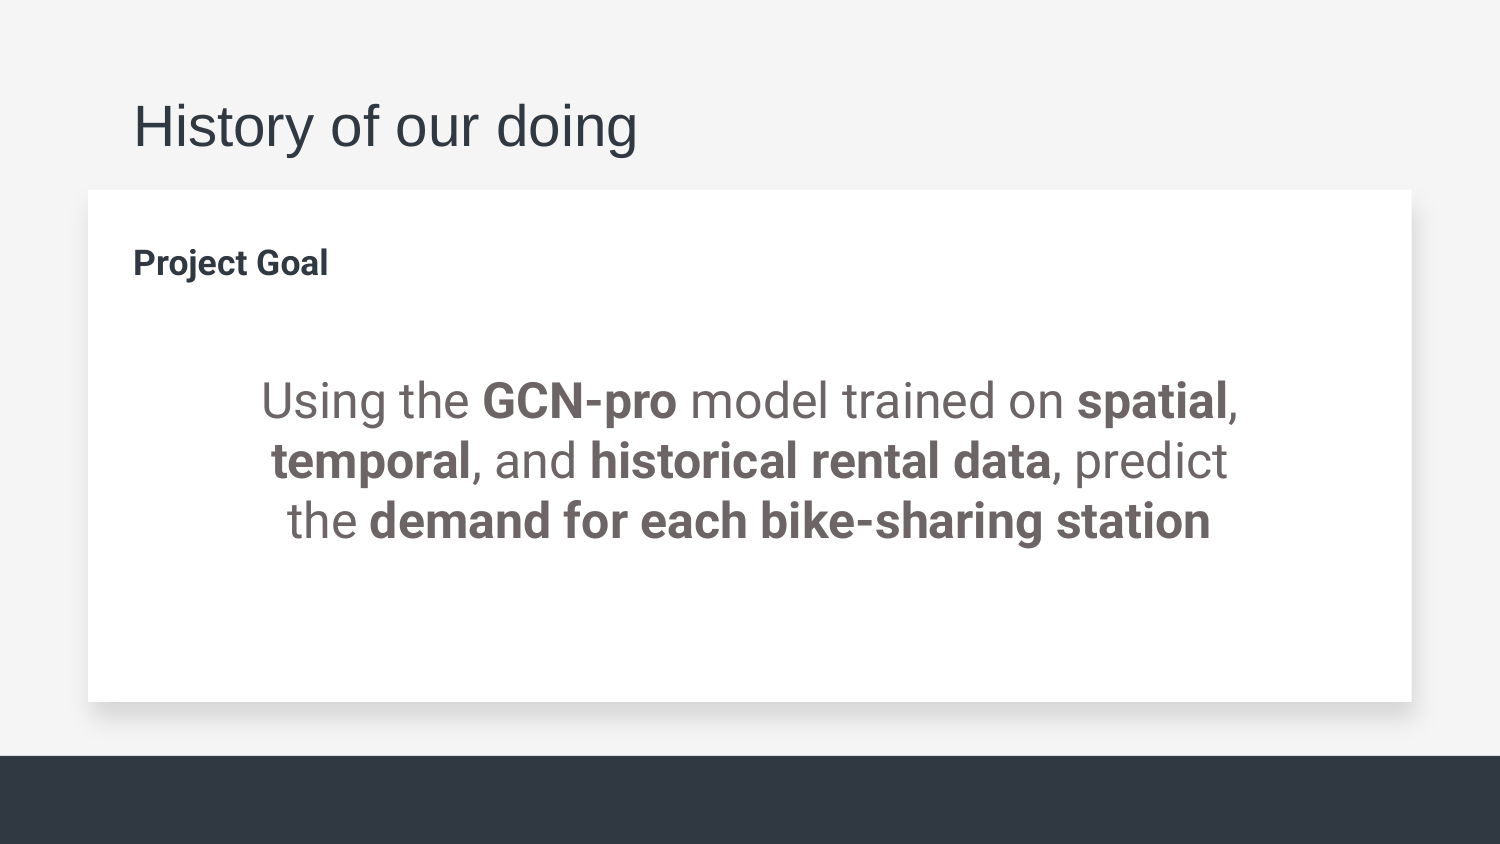

# History of our doing

Project Goal
Using the GCN-pro model trained on spatial, temporal, and historical rental data, predict the demand for each bike-sharing station